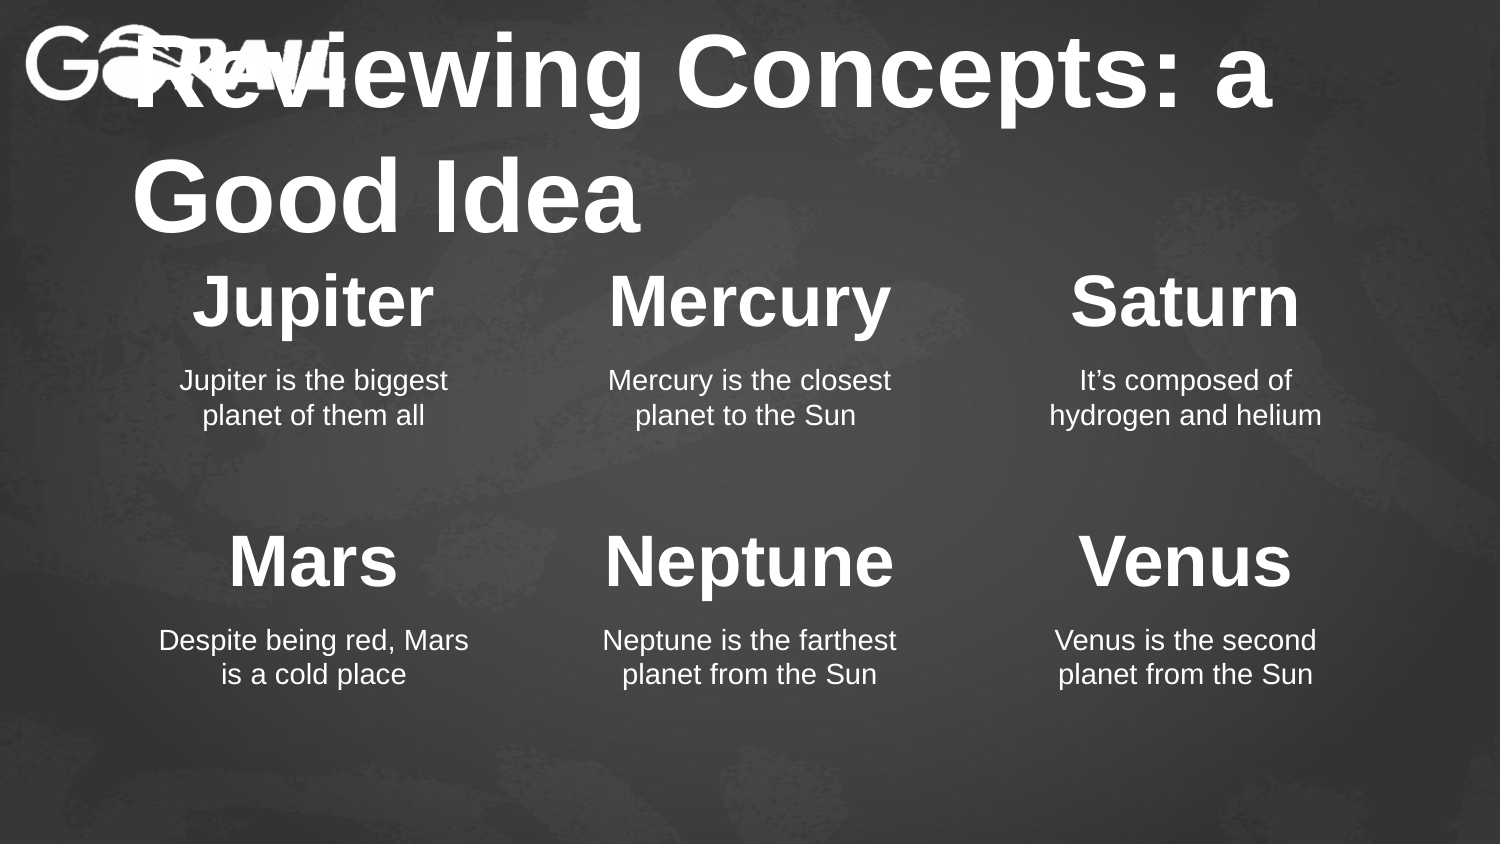

# Reviewing Concepts: a Good Idea
Jupiter
Mercury
Saturn
Jupiter is the biggest planet of them all
Mercury is the closest planet to the Sun
It’s composed of hydrogen and helium
Mars
Neptune
Venus
Despite being red, Mars is a cold place
Neptune is the farthest planet from the Sun
Venus is the second planet from the Sun